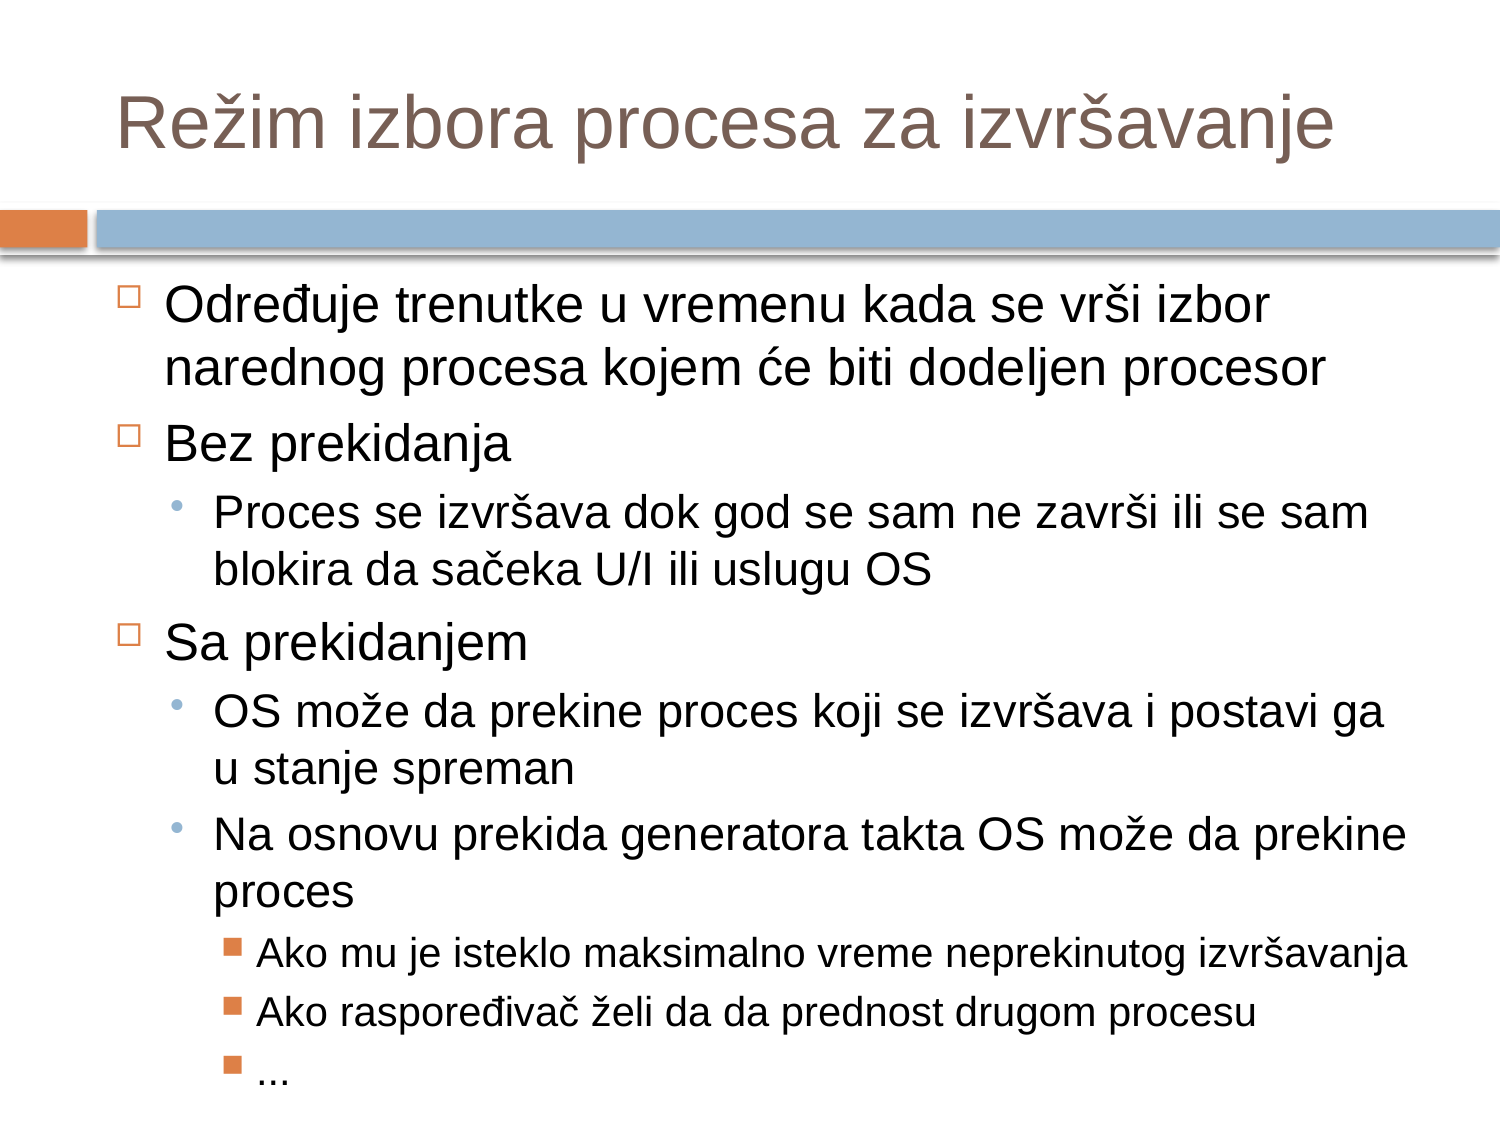

# Režim izbora procesa za izvršavanje
Određuje trenutke u vremenu kada se vrši izbor narednog procesa kojem će biti dodeljen procesor
Bez prekidanja
Proces se izvršava dok god se sam ne završi ili se sam blokira da sačeka U/I ili uslugu OS
Sa prekidanjem
OS može da prekine proces koji se izvršava i postavi ga u stanje spreman
Na osnovu prekida generatora takta OS može da prekine proces
Ako mu je isteklo maksimalno vreme neprekinutog izvršavanja
Ako raspoređivač želi da da prednost drugom procesu
...